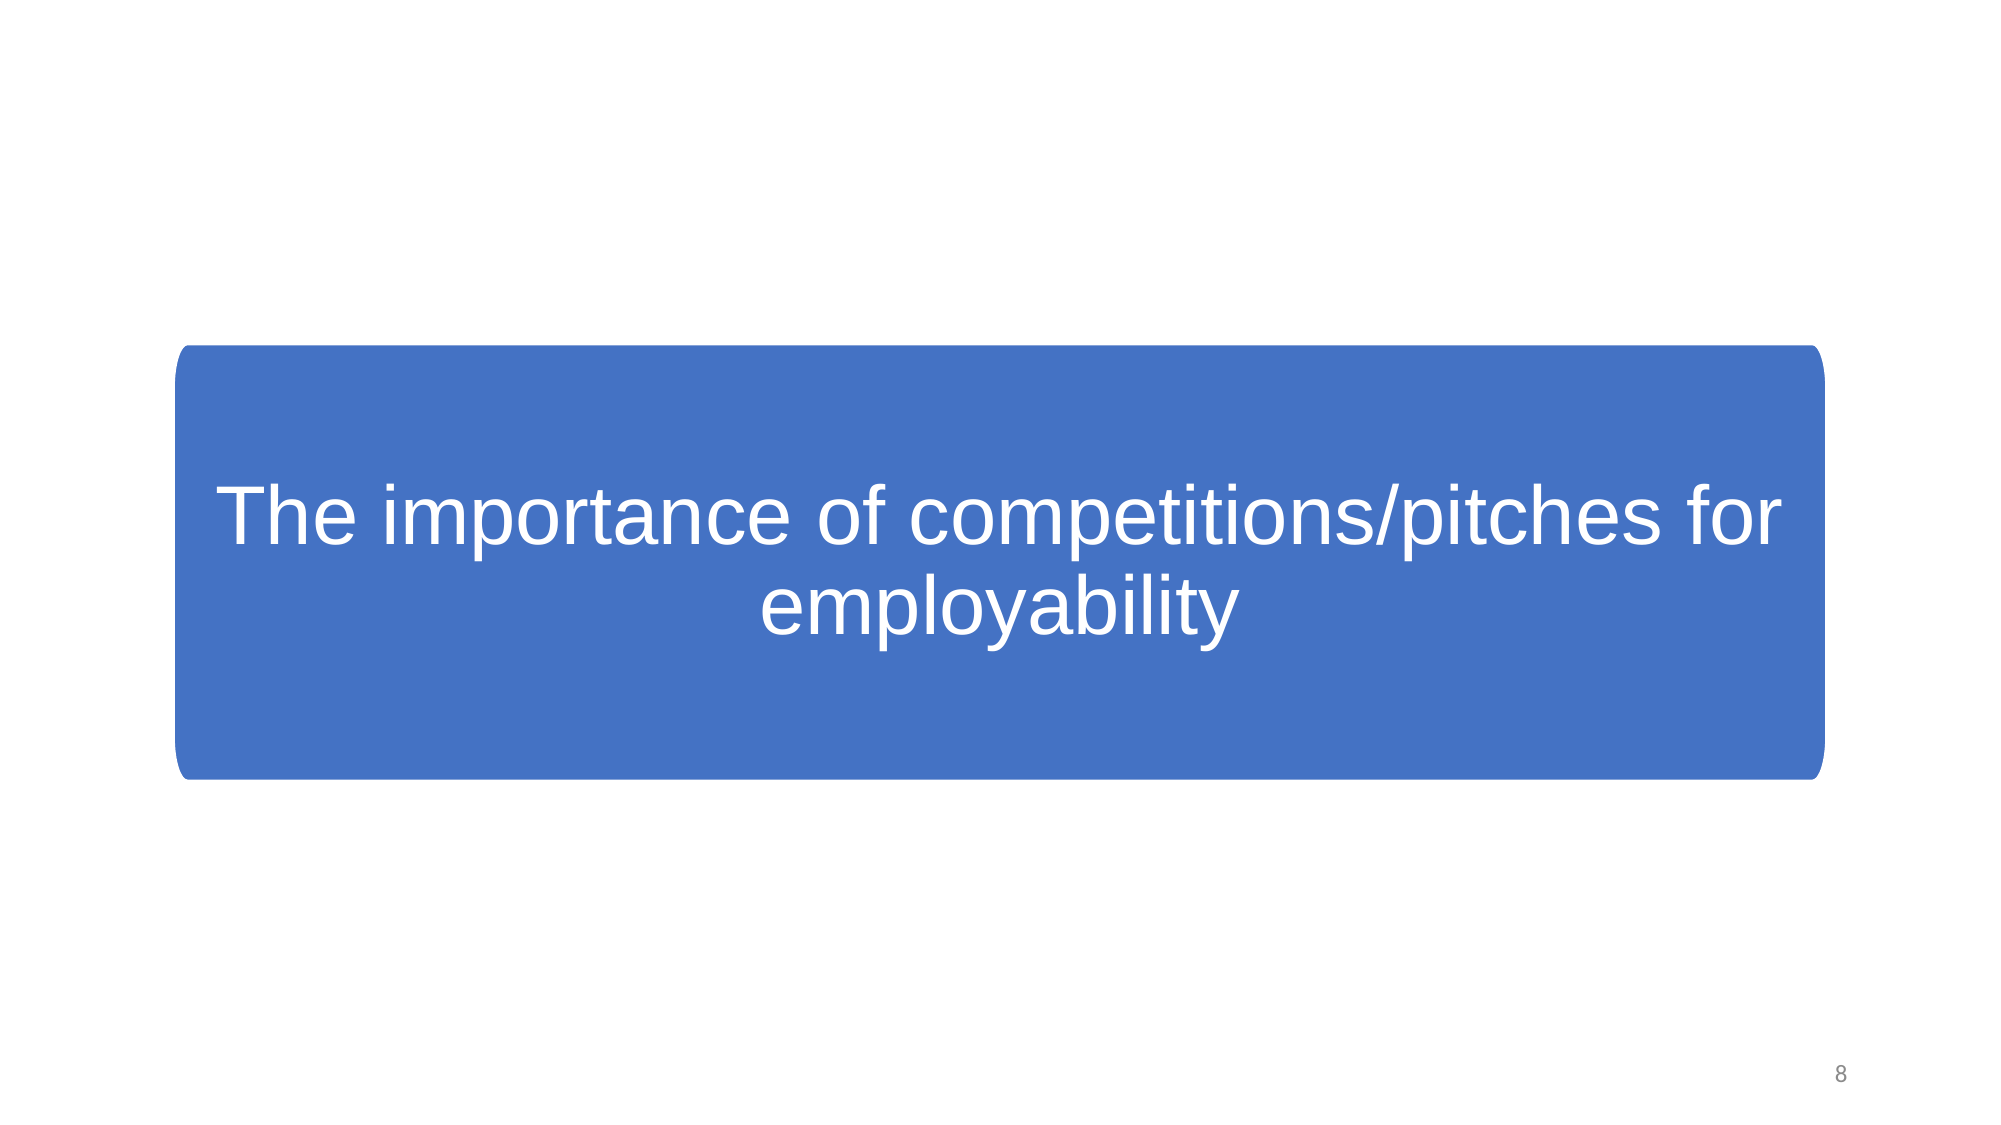

#
The importance of competitions/pitches for employability
8